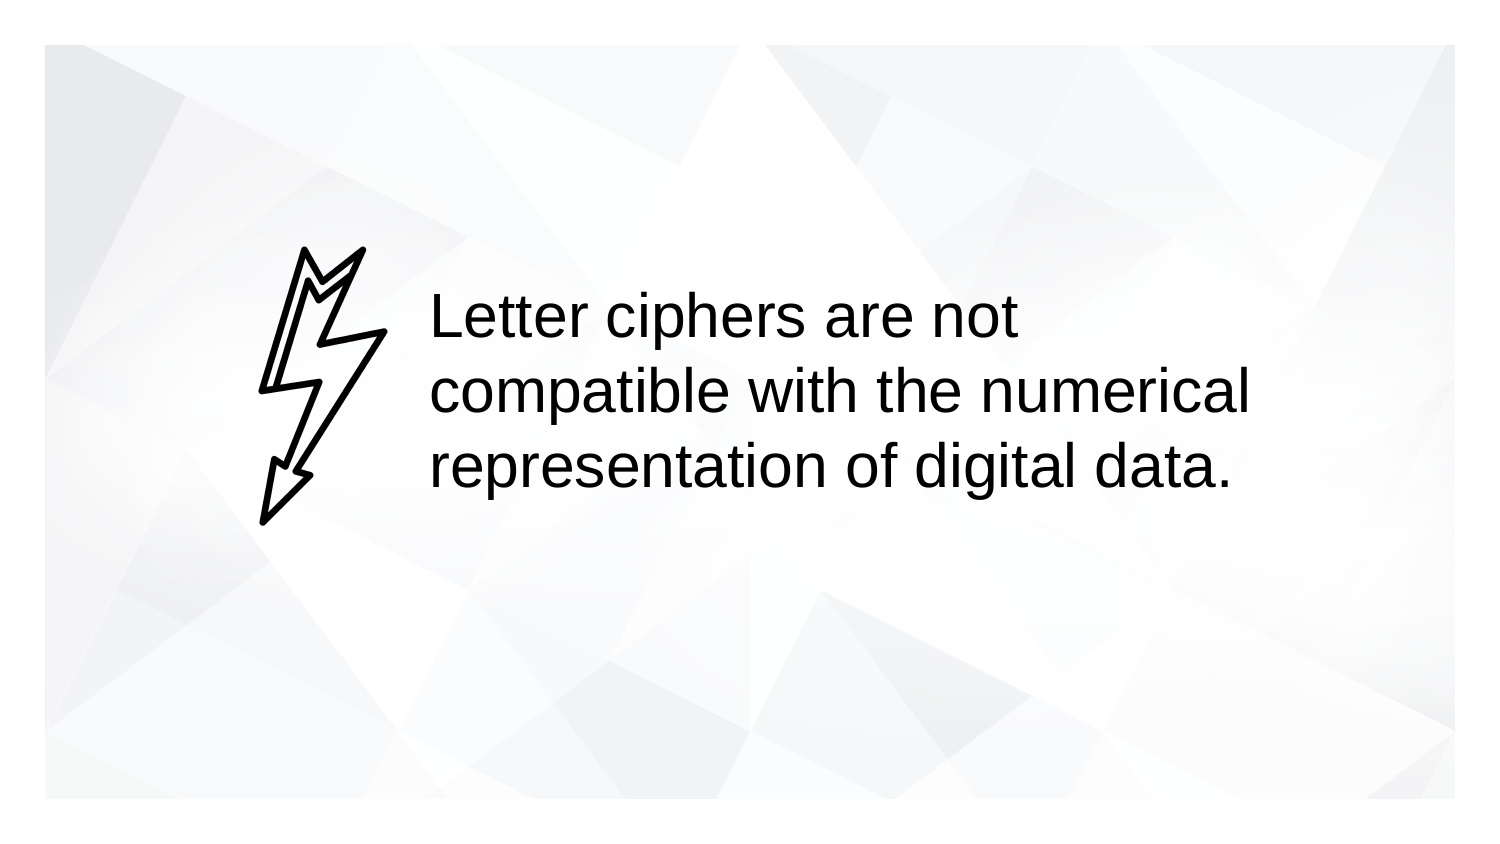

# Letter ciphers are not compatible with the numerical representation of digital data.